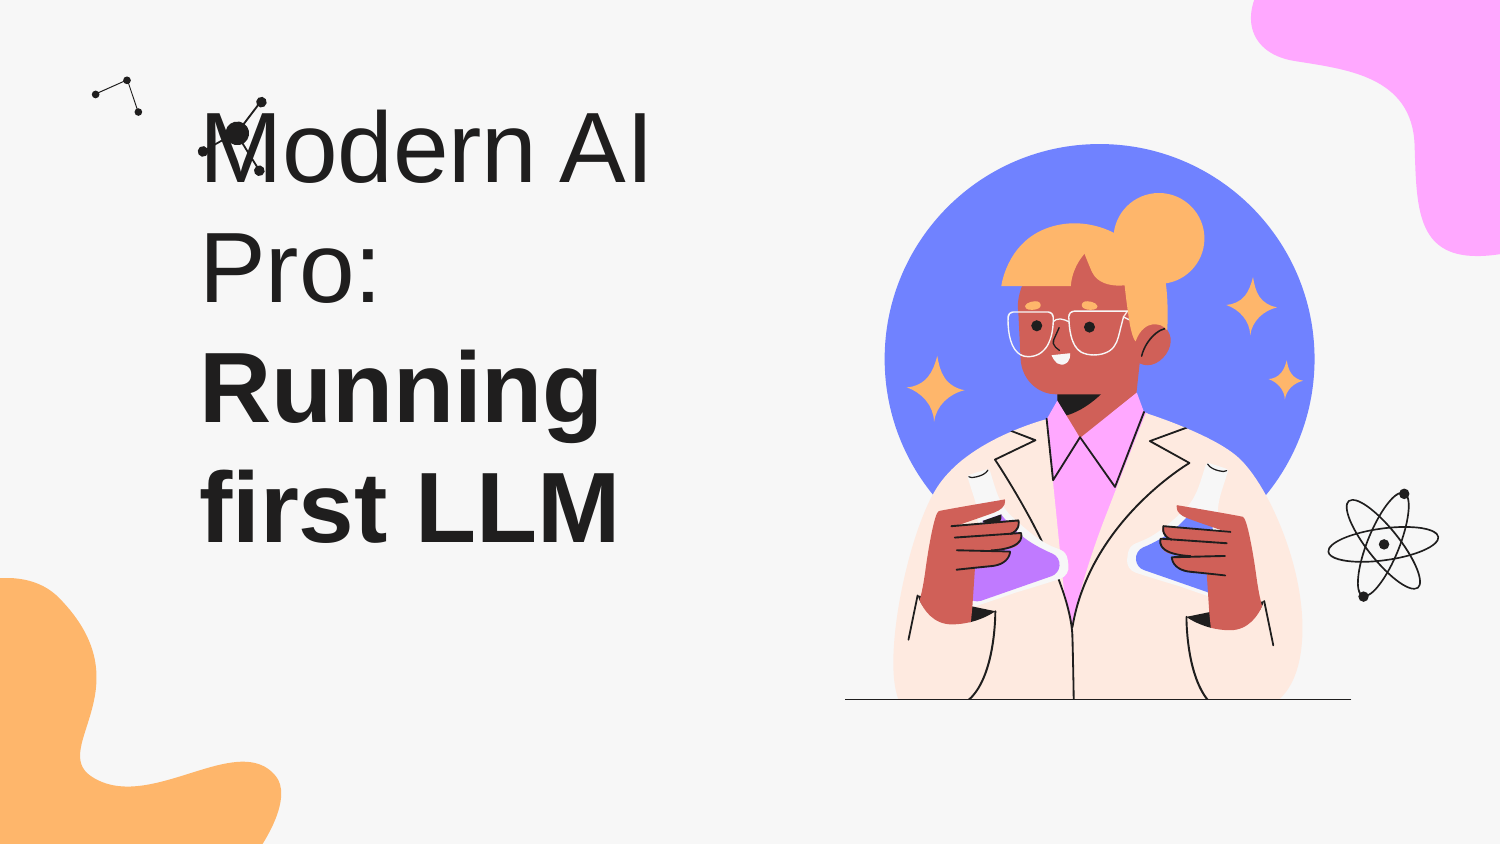

# Modern AI Pro: Running first LLM